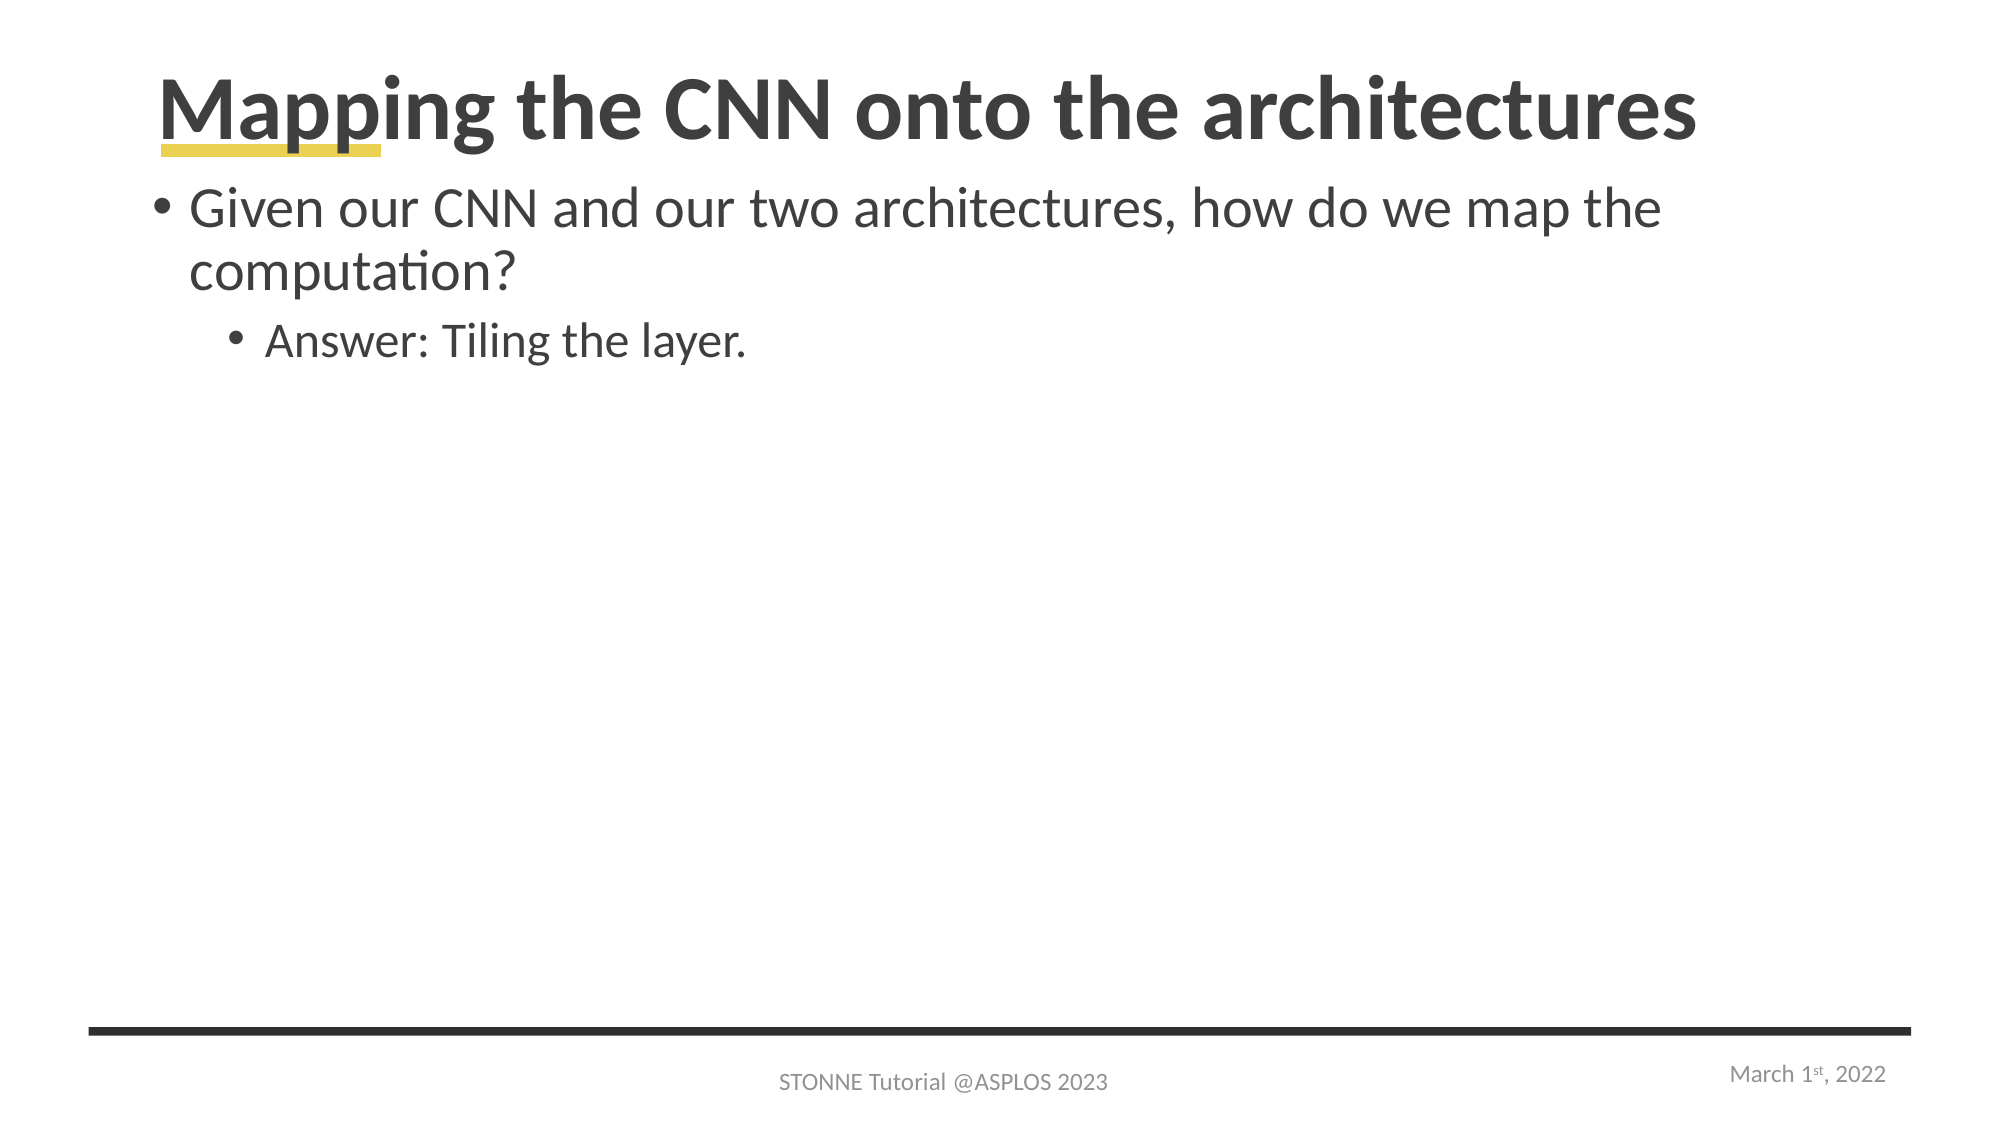

# Mapping the CNN onto the architectures
Given our CNN and our two architectures, how do we map the computation?
Answer: Tiling the layer.

March 1st, 2022
STONNE Tutorial @ASPLOS 2023